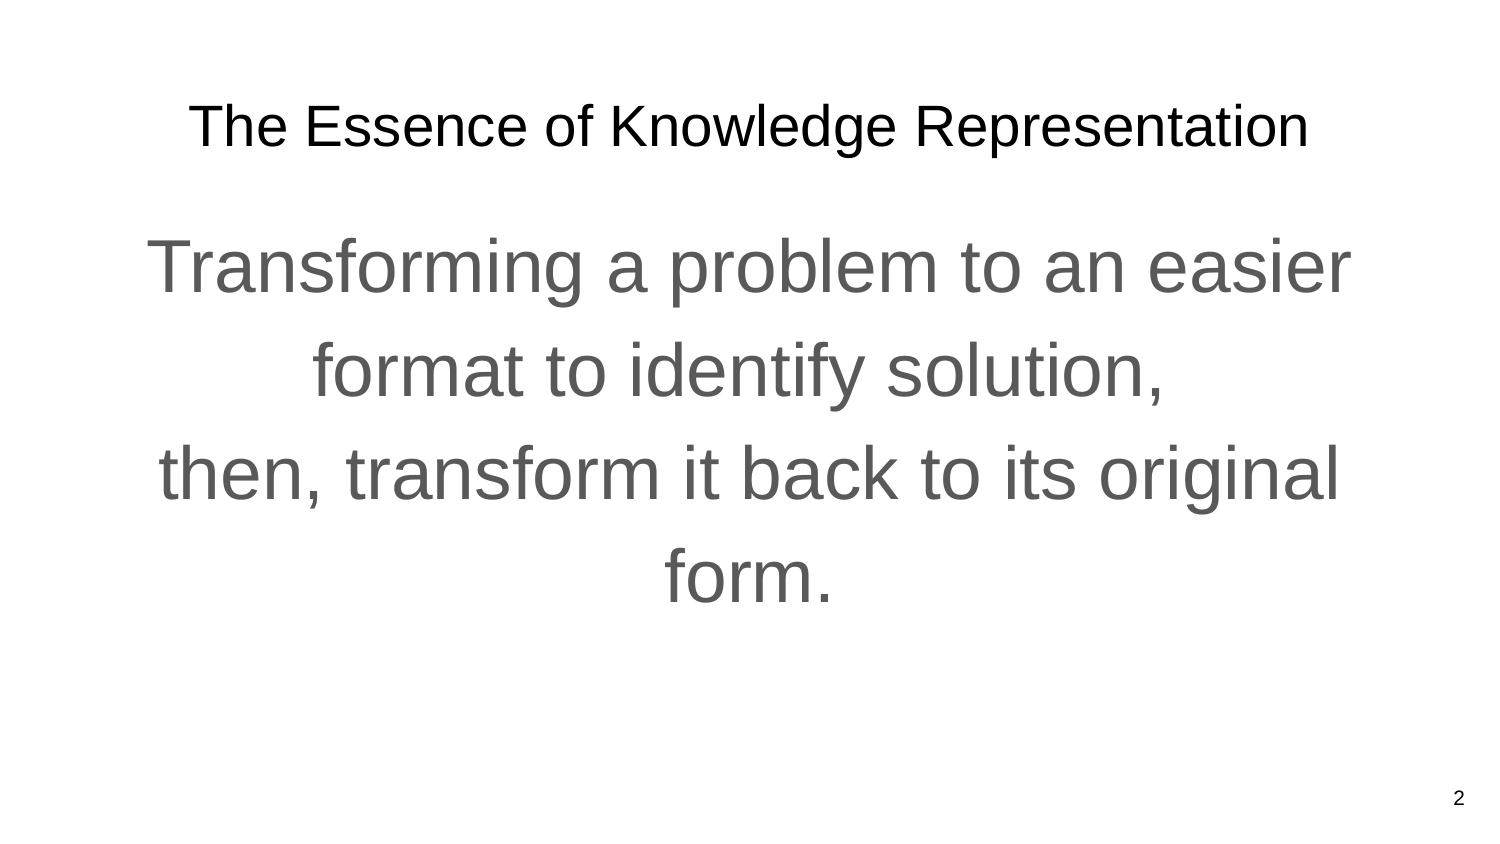

# The Essence of Knowledge Representation
Transforming a problem to an easier format to identify solution,
then, transform it back to its original form.
2